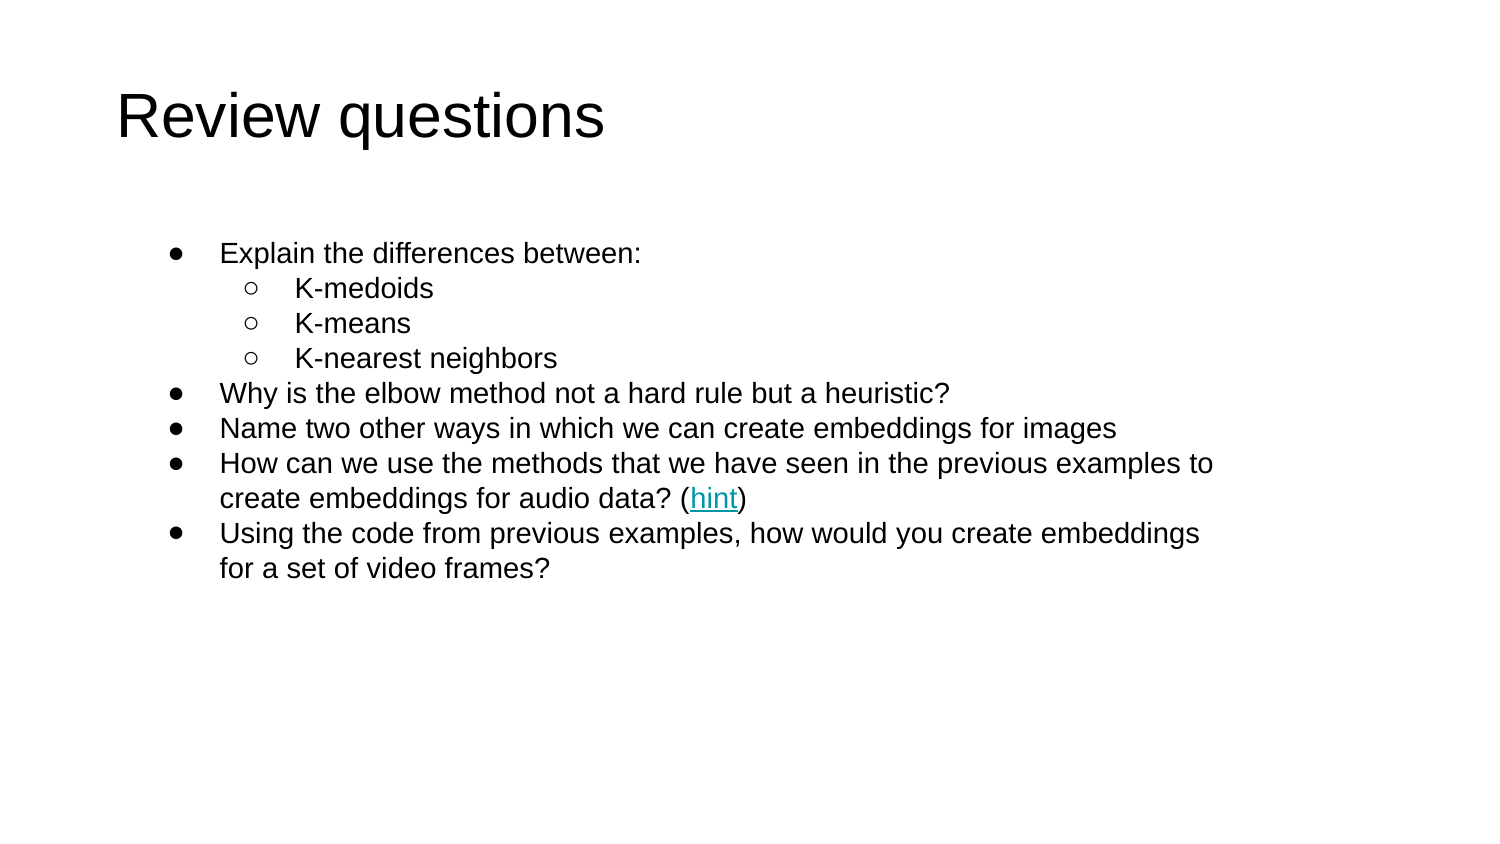

Review questions
Explain the differences between:
K-medoids
K-means
K-nearest neighbors
Why is the elbow method not a hard rule but a heuristic?
Name two other ways in which we can create embeddings for images
How can we use the methods that we have seen in the previous examples to create embeddings for audio data? (hint)
Using the code from previous examples, how would you create embeddings for a set of video frames?